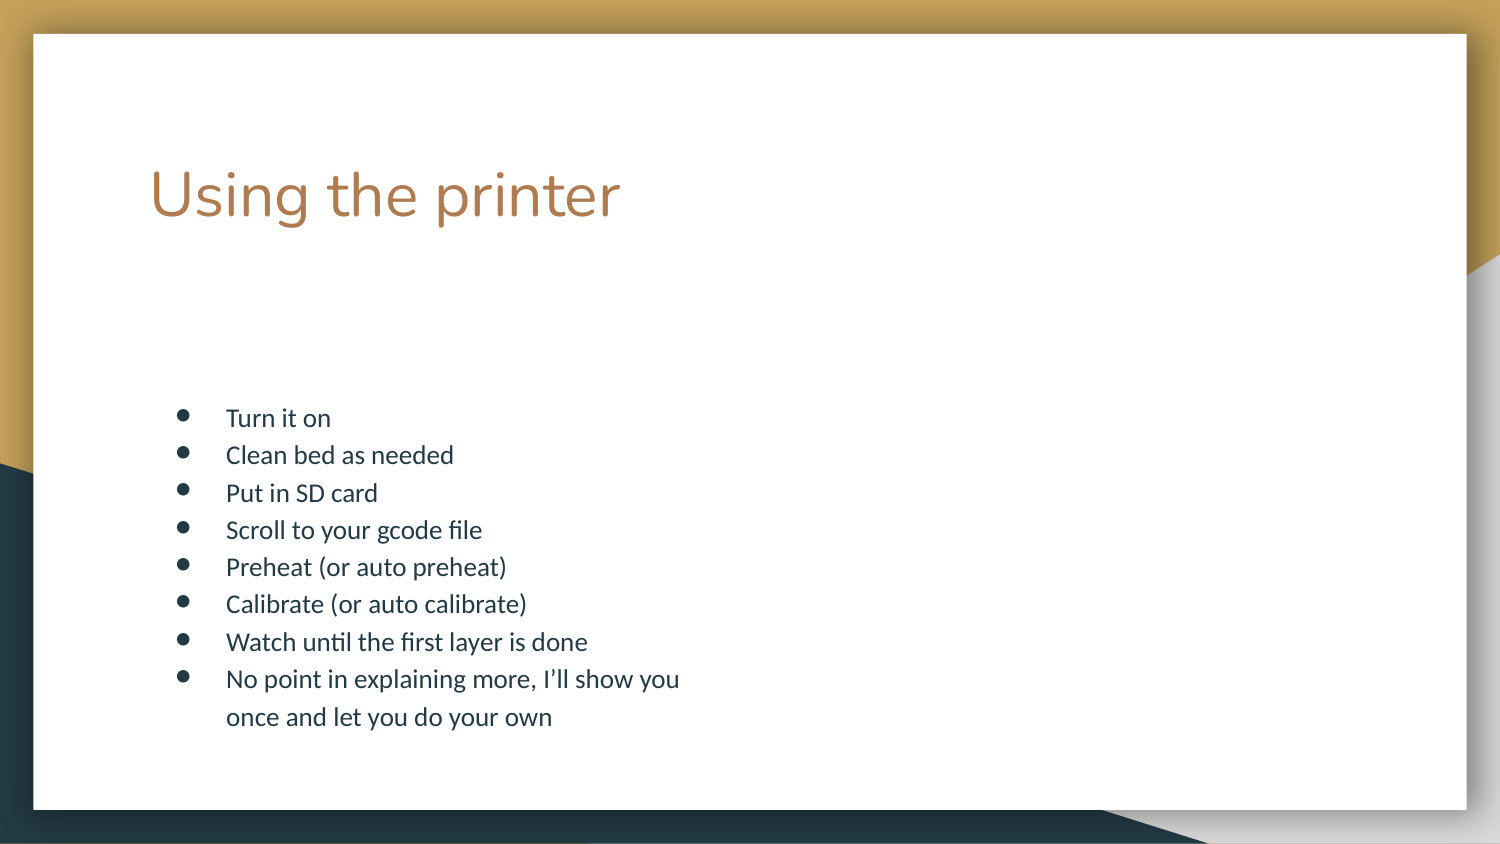

# Using the printer
Turn it on
Clean bed as needed
Put in SD card
Scroll to your gcode file
Preheat (or auto preheat)
Calibrate (or auto calibrate)
Watch until the first layer is done
No point in explaining more, I’ll show you once and let you do your own